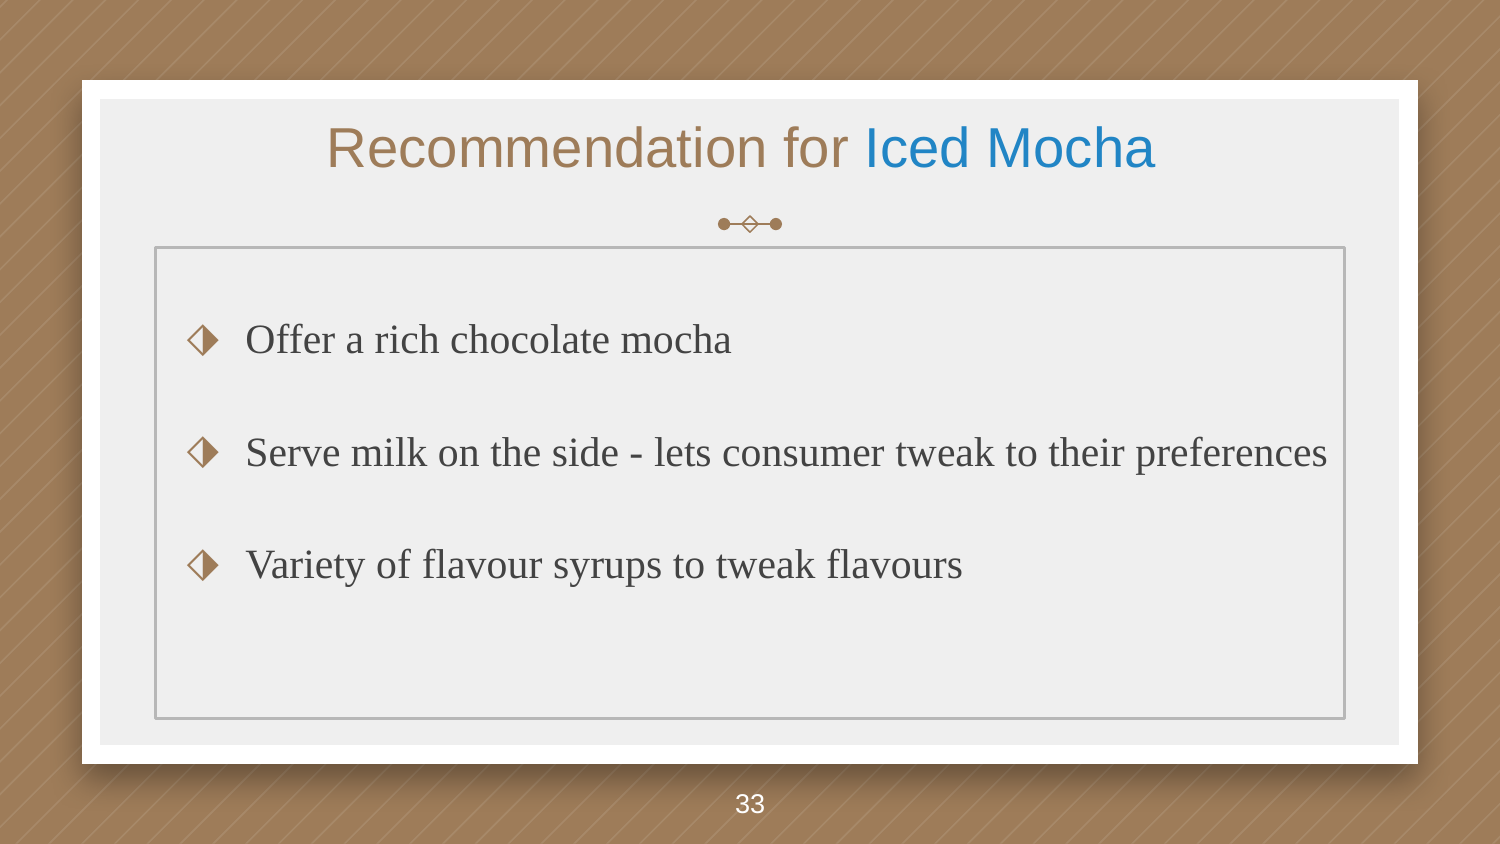

# Recommendation for Iced Mocha
Offer a rich chocolate mocha
Serve milk on the side - lets consumer tweak to their preferences
Variety of flavour syrups to tweak flavours

33